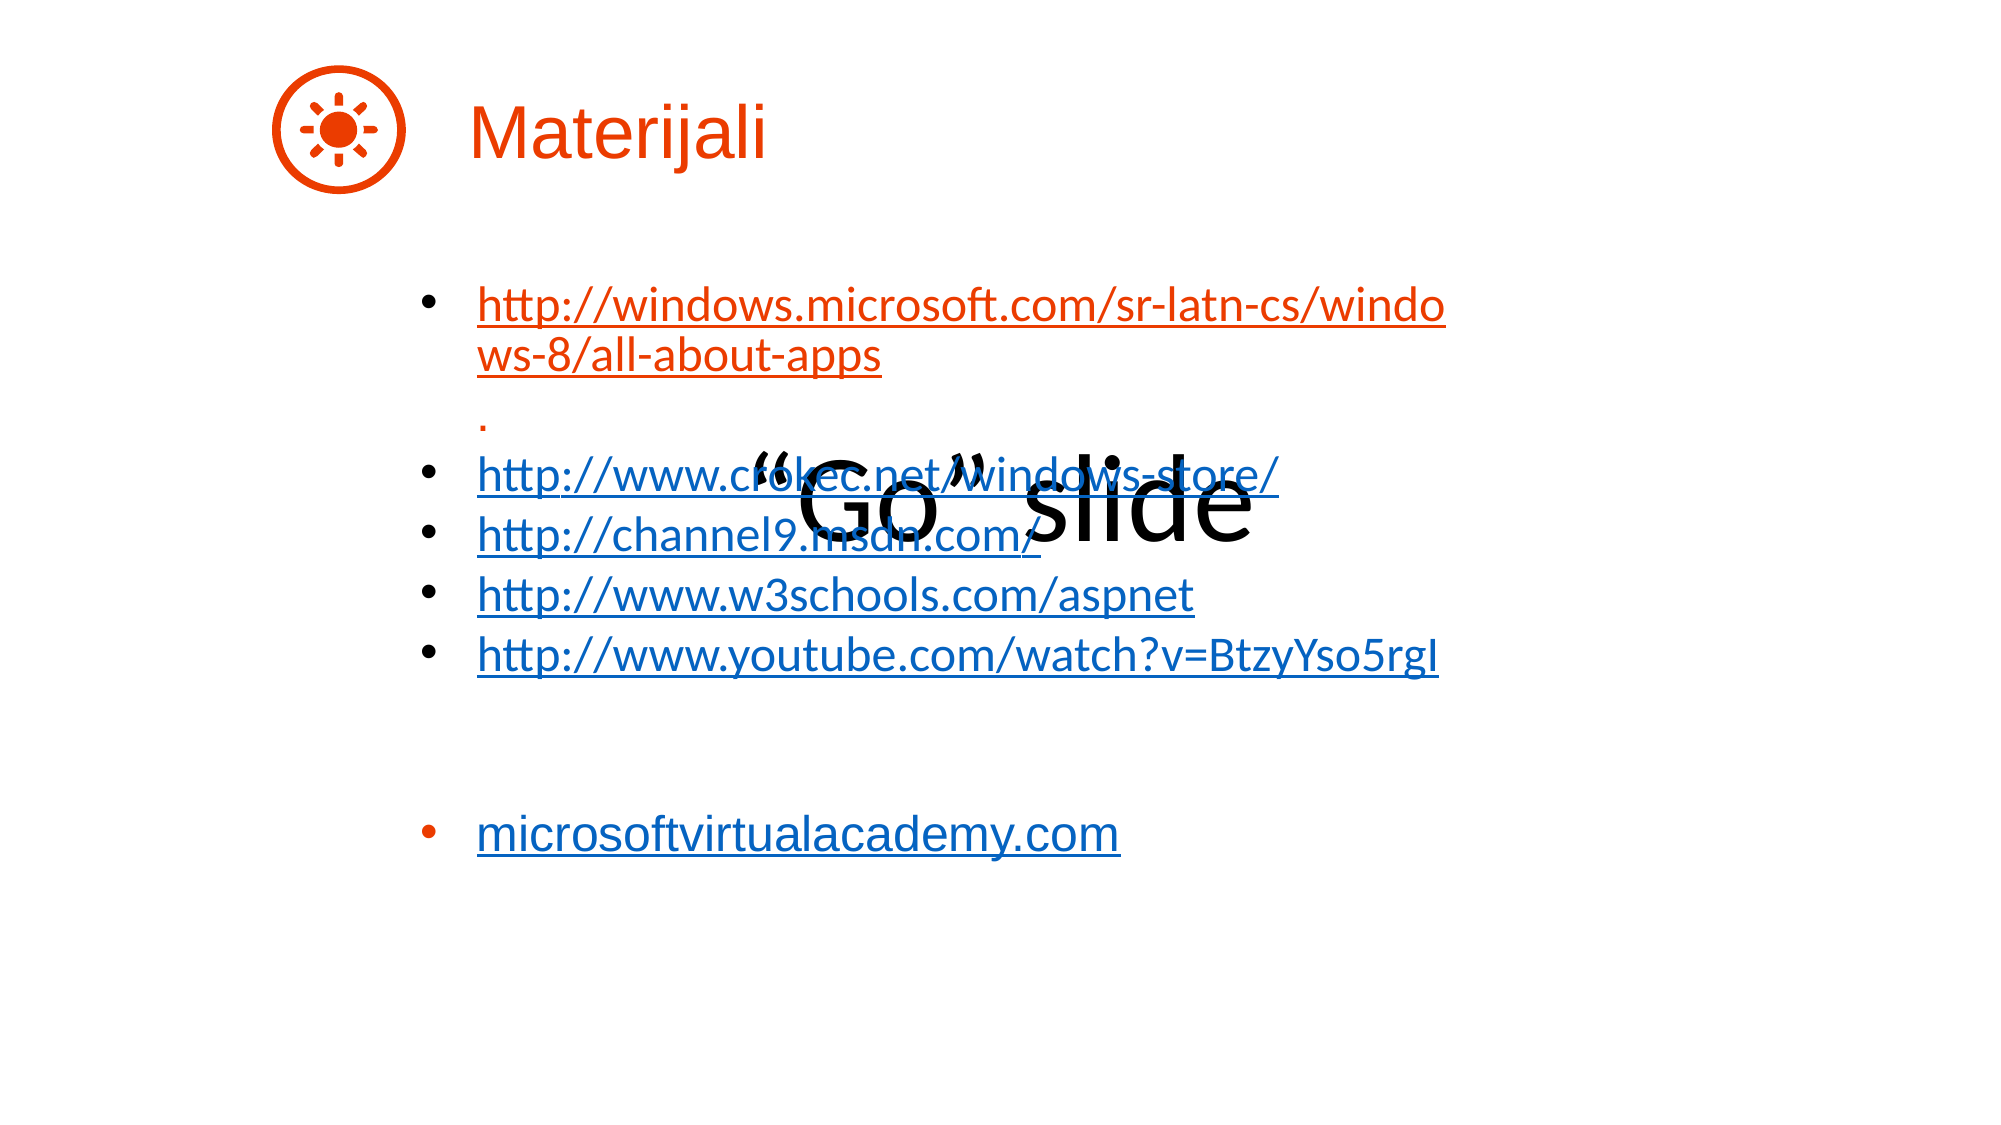

Materijali
# “Go” slide
http://windows.microsoft.com/sr-latn-cs/windows-8/all-about-apps.
http://www.crokec.net/windows-store/
http://channel9.msdn.com/
http://www.w3schools.com/aspnet
http://www.youtube.com/watch?v=BtzyYso5rgI

microsoftvirtualacademy.com